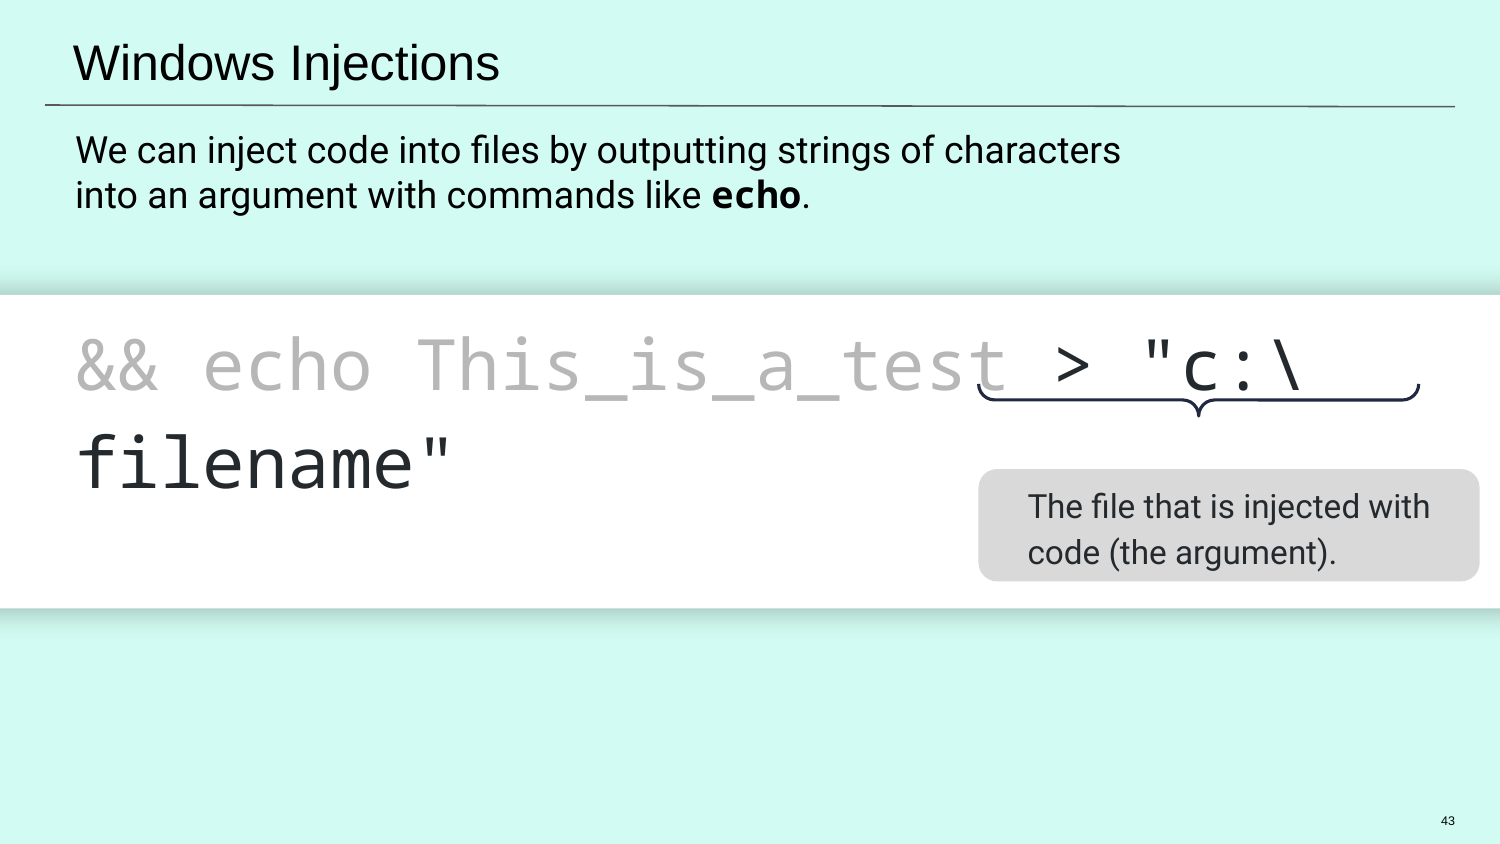

# Windows Injections
We can inject code into files by outputting strings of characters
into an argument with commands like echo.

&& echo This_is_a_test > "c:\filename"

The file that is injected with code (the argument).

43